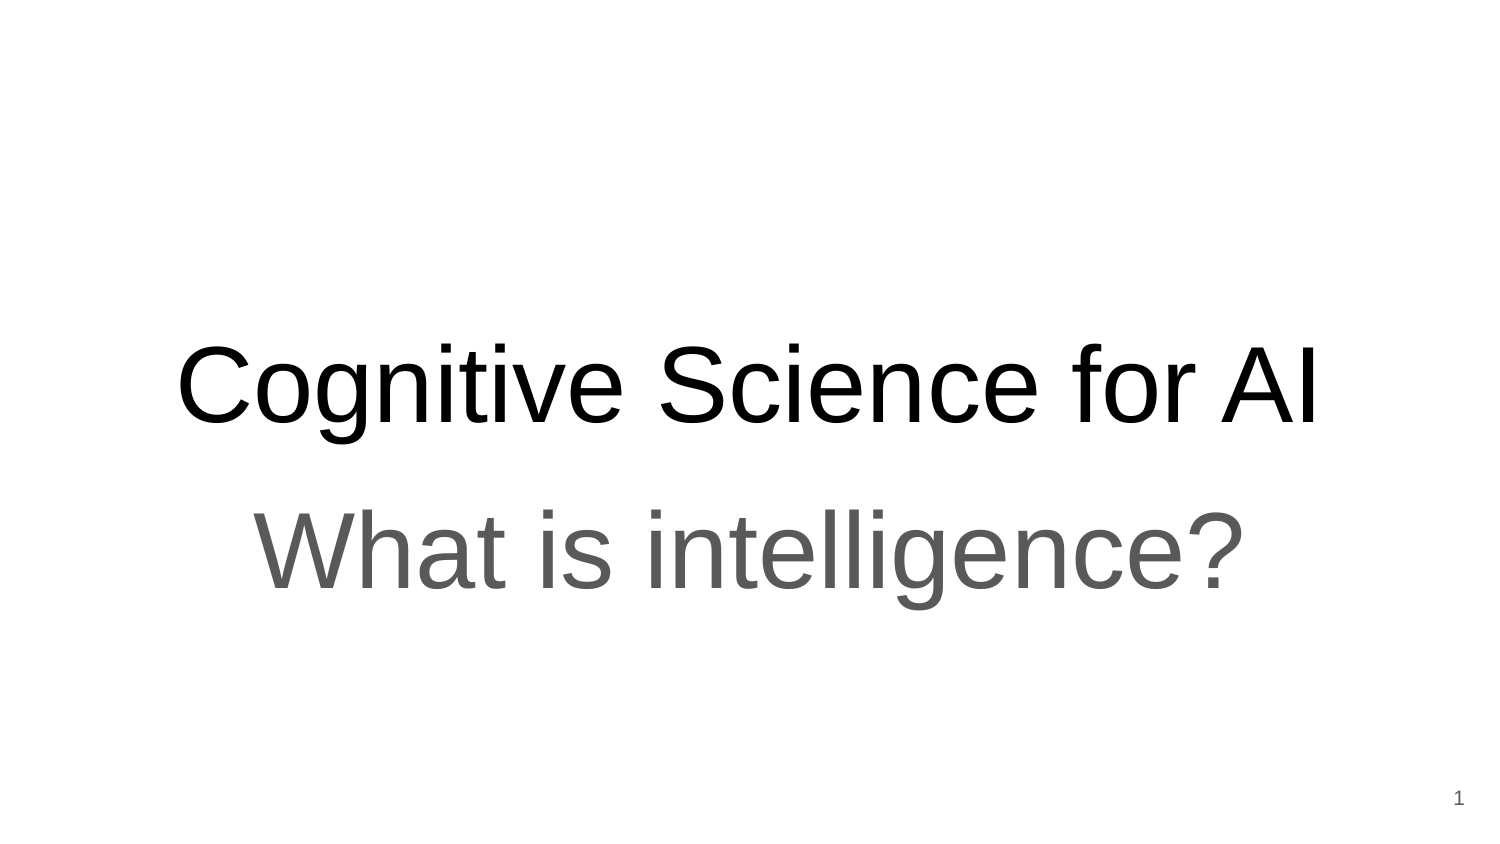

# Cognitive Science for AI
What is intelligence?
1